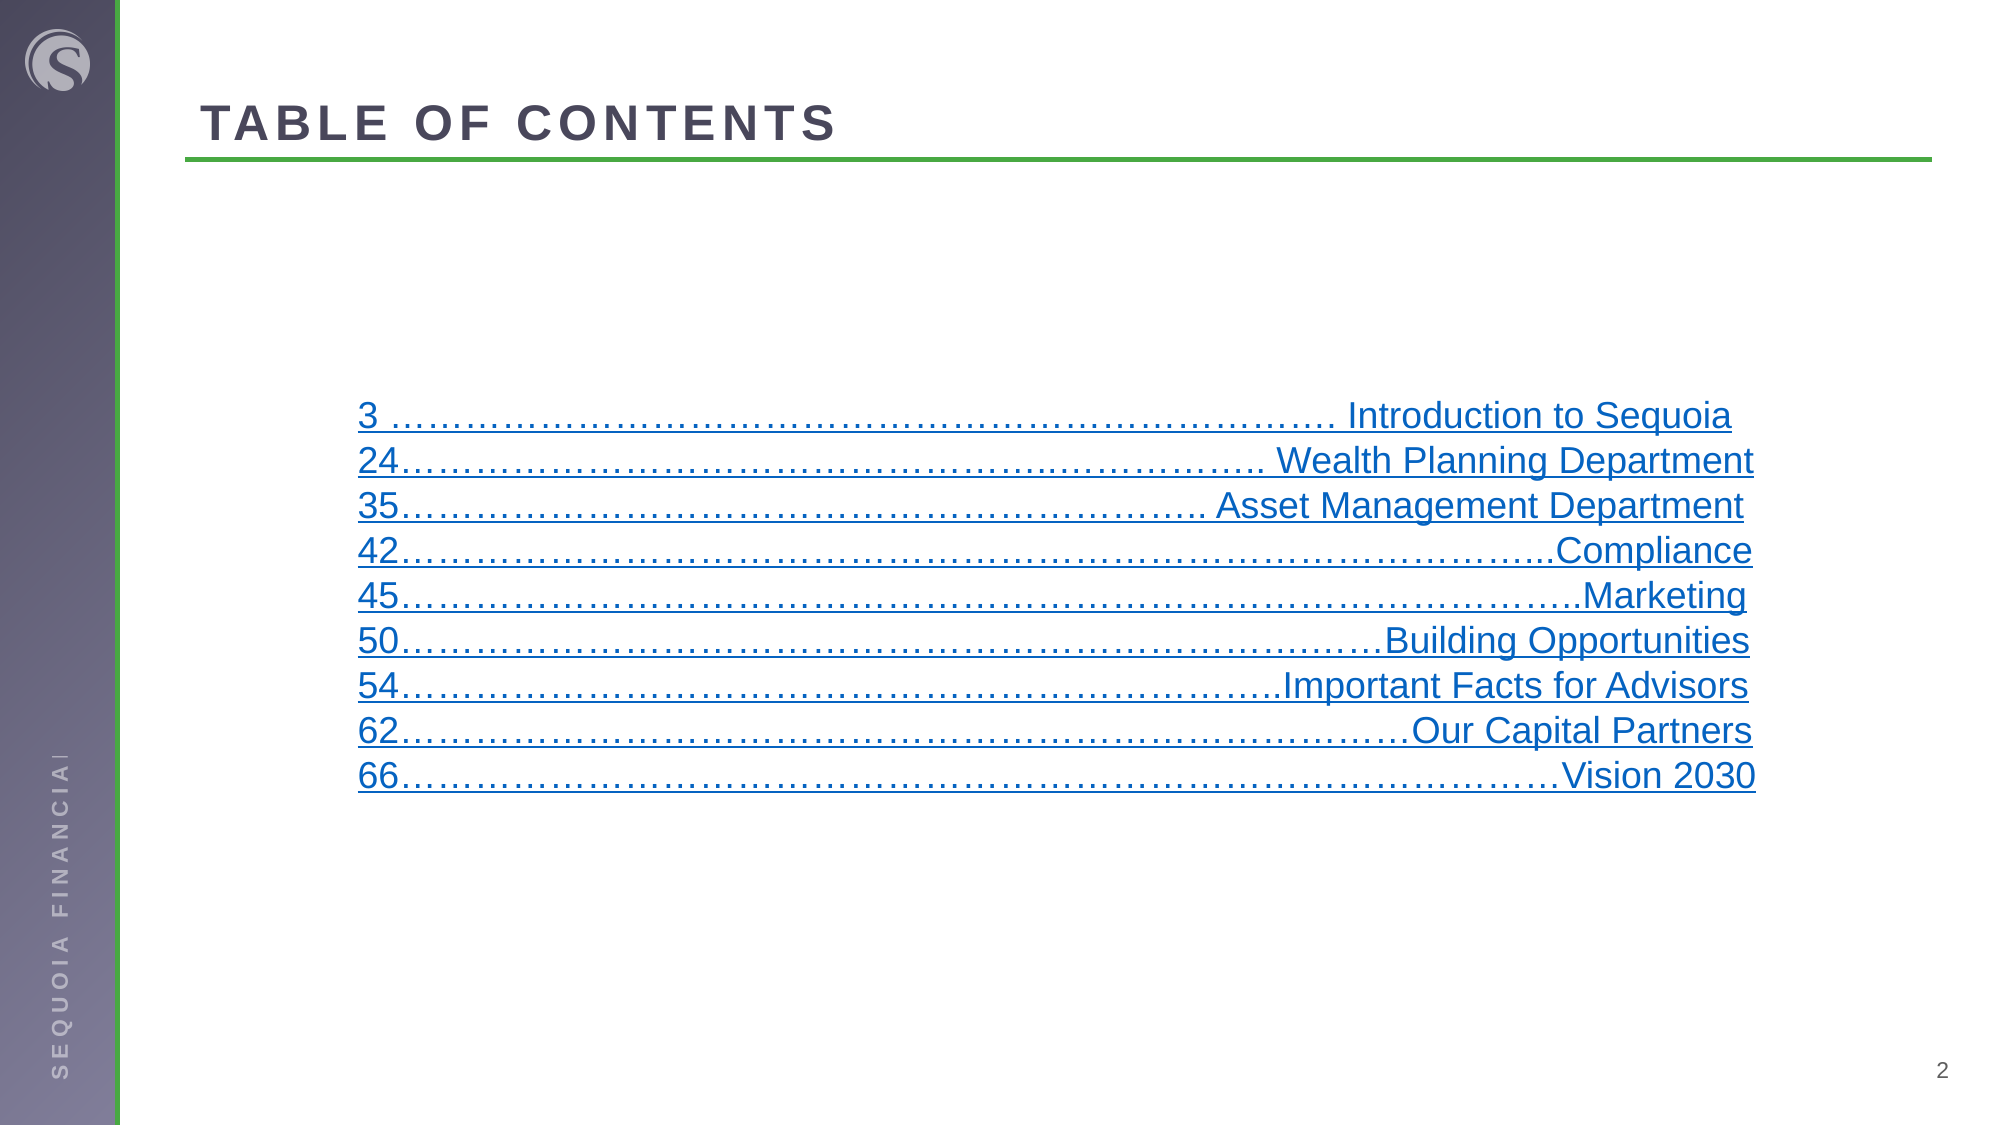

# TABLE OF CONTENTS
3 …………………………………………………………………. Introduction to Sequoia
24……………………………………………..…………….. Wealth Planning Department
35……………………………………………………….. Asset Management Department
42………………………………………………………………………………...Compliance
45…………………………………………………………………………………..Marketing
50……………………………………………………………….……Building Opportunities
54……………………………………………………………..Important Facts for Advisors
62………………………………………………………………………Our Capital Partners
66…………………………………………………………………………………Vision 2030

2